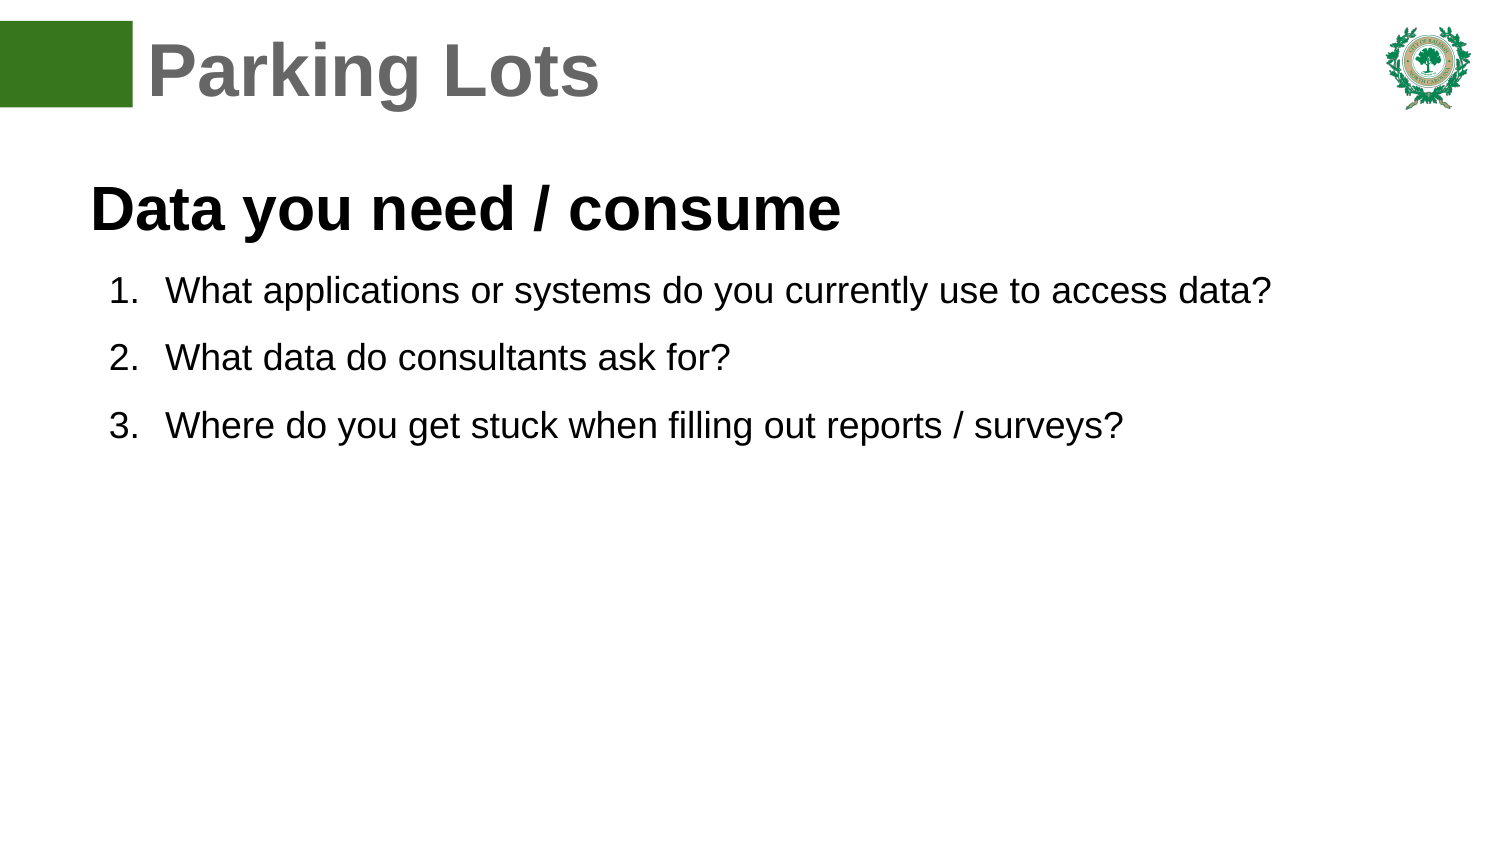

# Parking Lots
Data you need / consume
What applications or systems do you currently use to access data?
What data do consultants ask for?
Where do you get stuck when filling out reports / surveys?